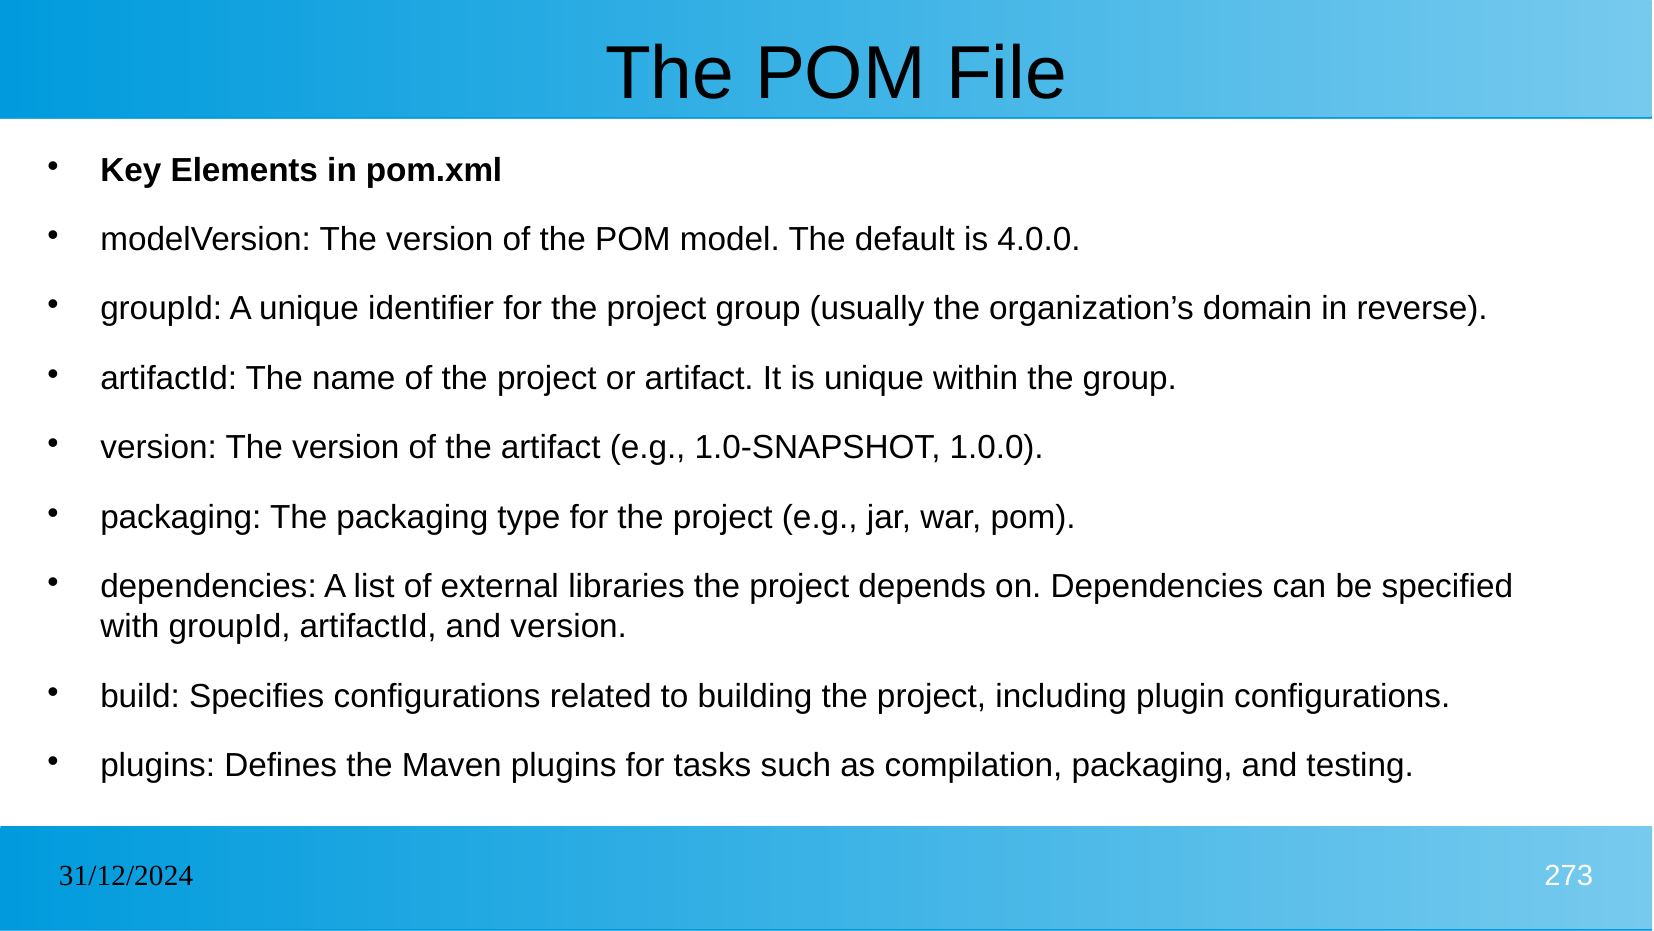

# The POM File
Key Elements in pom.xml
modelVersion: The version of the POM model. The default is 4.0.0.
groupId: A unique identifier for the project group (usually the organization’s domain in reverse).
artifactId: The name of the project or artifact. It is unique within the group.
version: The version of the artifact (e.g., 1.0-SNAPSHOT, 1.0.0).
packaging: The packaging type for the project (e.g., jar, war, pom).
dependencies: A list of external libraries the project depends on. Dependencies can be specified with groupId, artifactId, and version.
build: Specifies configurations related to building the project, including plugin configurations.
plugins: Defines the Maven plugins for tasks such as compilation, packaging, and testing.
31/12/2024
273